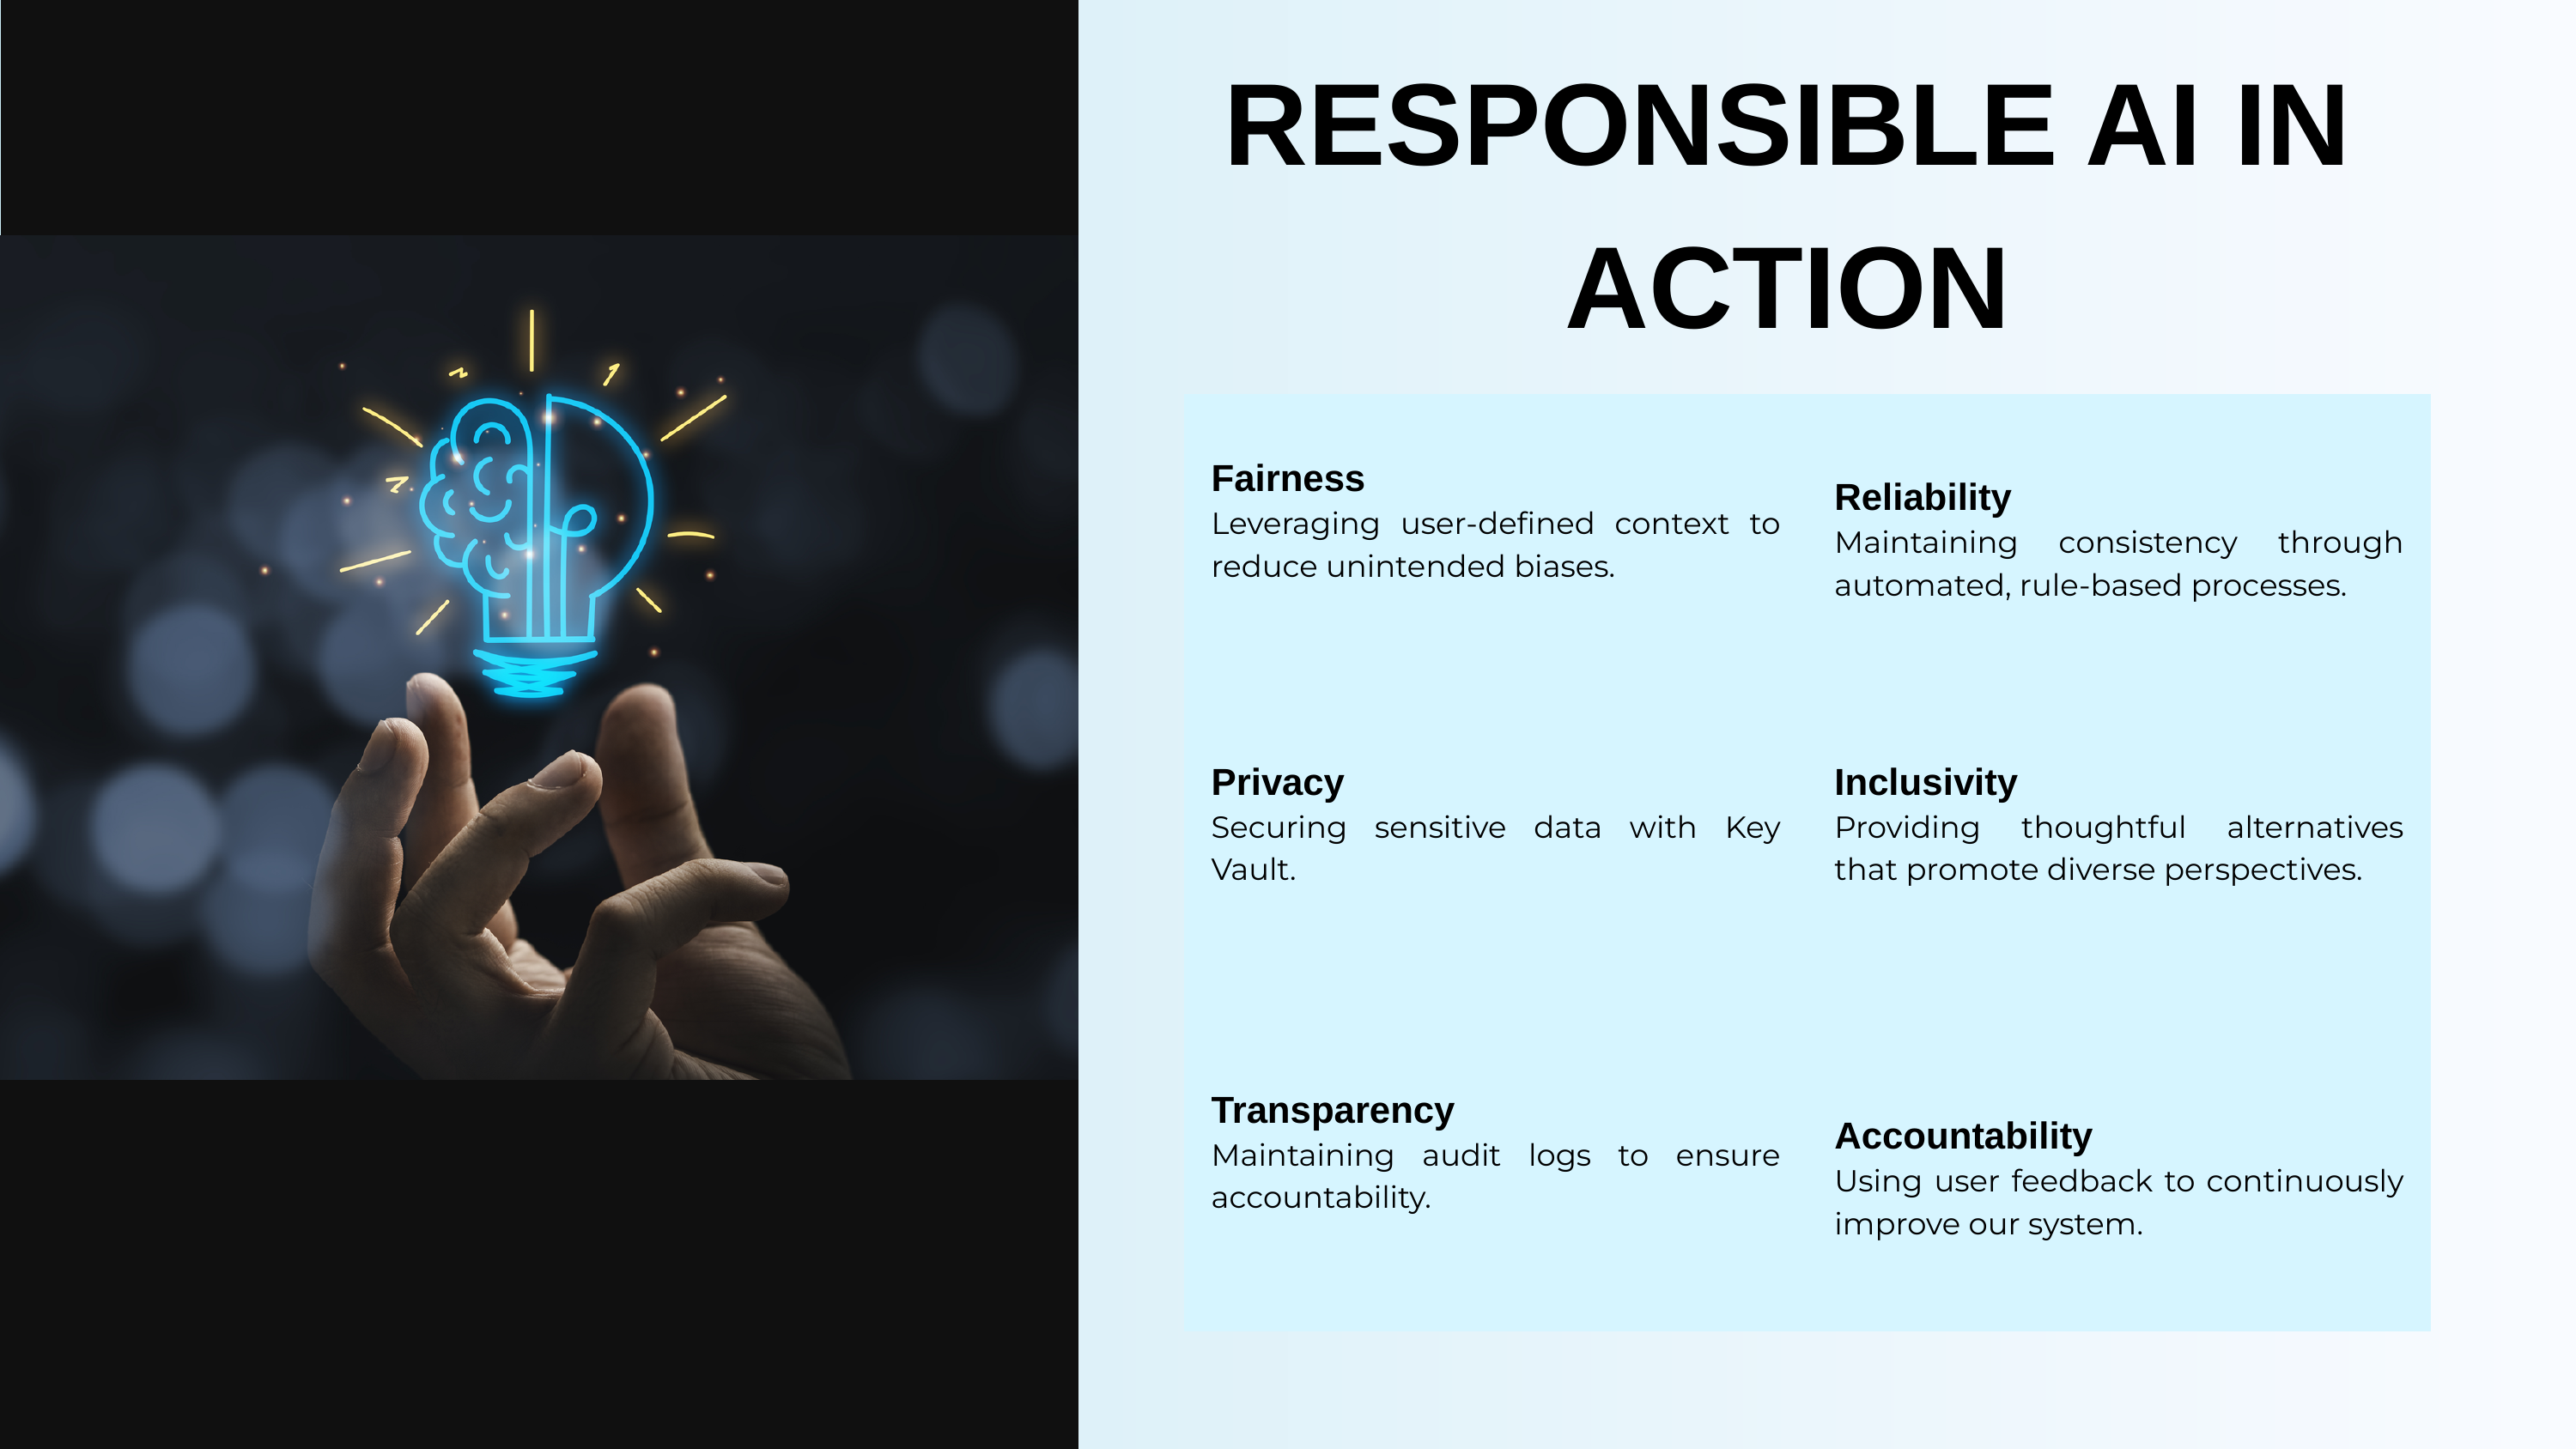

RESPONSIBLE AI IN ACTION

| Fairness Leveraging user-defined context to reduce unintended biases. | Reliability Maintaining consistency through automated, rule-based processes. |
| --- | --- |
| Privacy Securing sensitive data with Key Vault. | Inclusivity Providing thoughtful alternatives that promote diverse perspectives. |
| Transparency Maintaining audit logs to ensure accountability. | Accountability Using user feedback to continuously improve our system. |